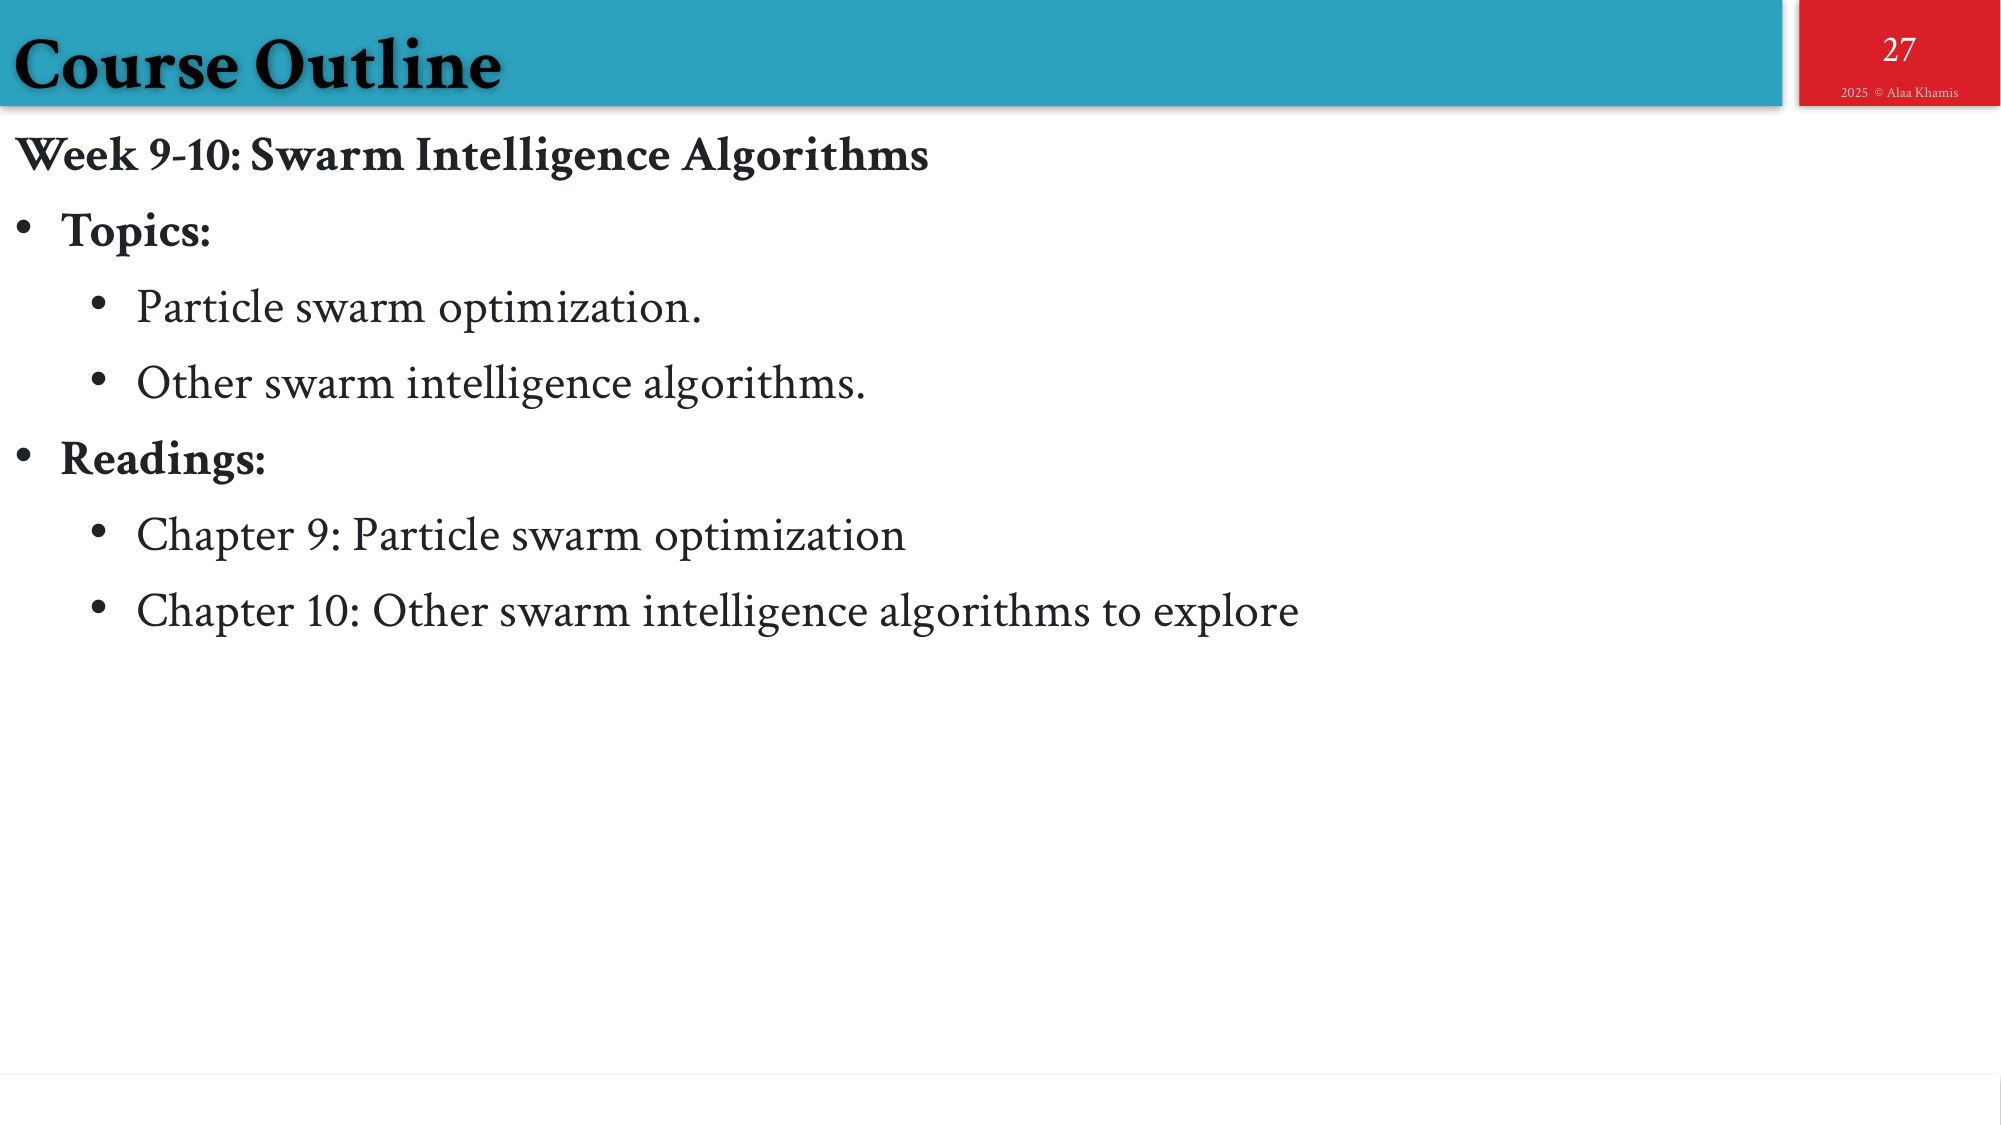

Course Outline
Week 9-10: Swarm Intelligence Algorithms
 Topics:
Particle swarm optimization.
Other swarm intelligence algorithms.
 Readings:
Chapter 9: Particle swarm optimization
Chapter 10: Other swarm intelligence algorithms to explore